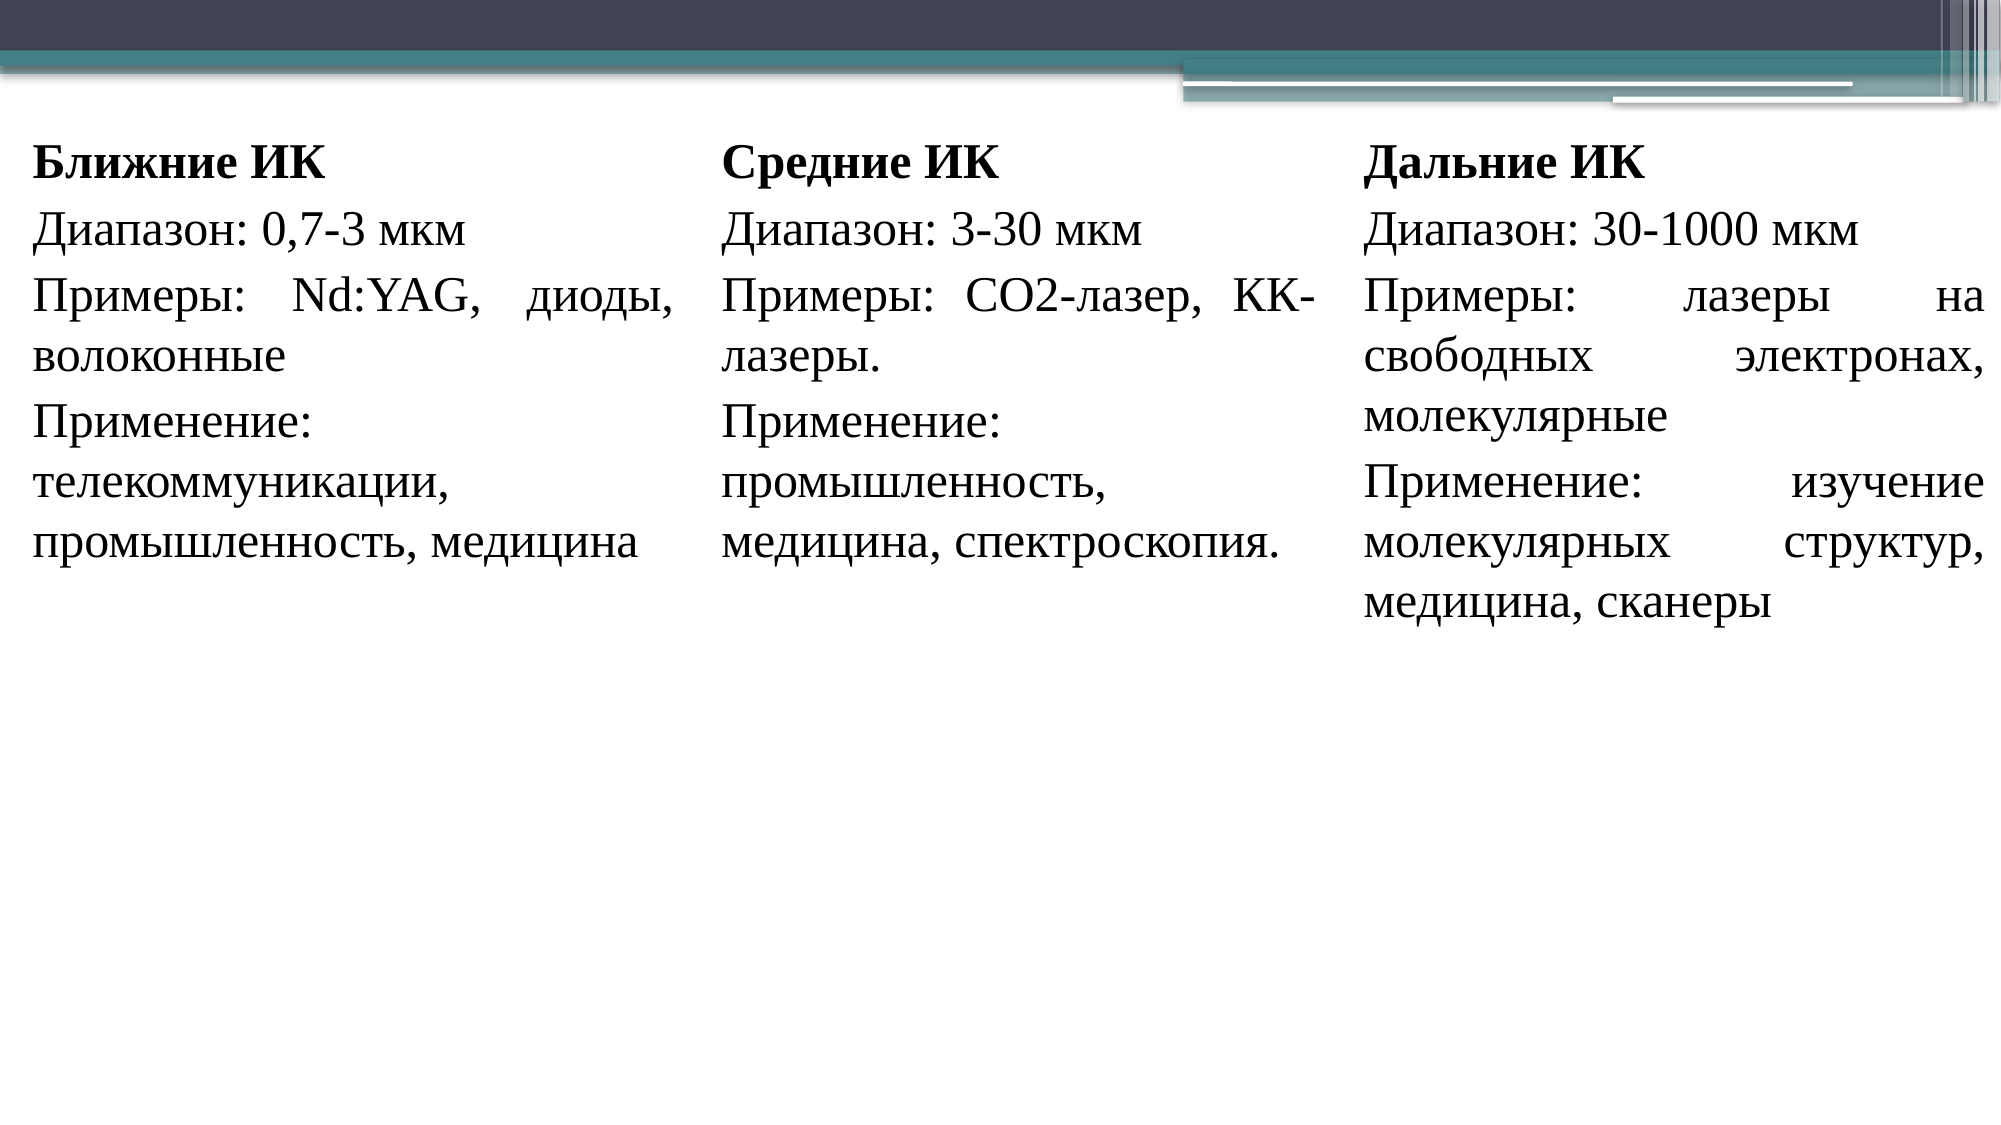

Дальние ИК
Диапазон: 30-1000 мкм
Примеры: лазеры на свободных электронах, молекулярные
Применение: изучение молекулярных структур, медицина, сканеры

Средние ИК
Диапазон: 3-30 мкм
Примеры: CO2-лазер, КК-лазеры.
Применение: промышленность, медицина, спектроскопия.

Ближние ИК
Диапазон: 0,7-3 мкм
Примеры: Nd:YAG, диоды, волоконные
Применение: телекоммуникации, промышленность, медицина